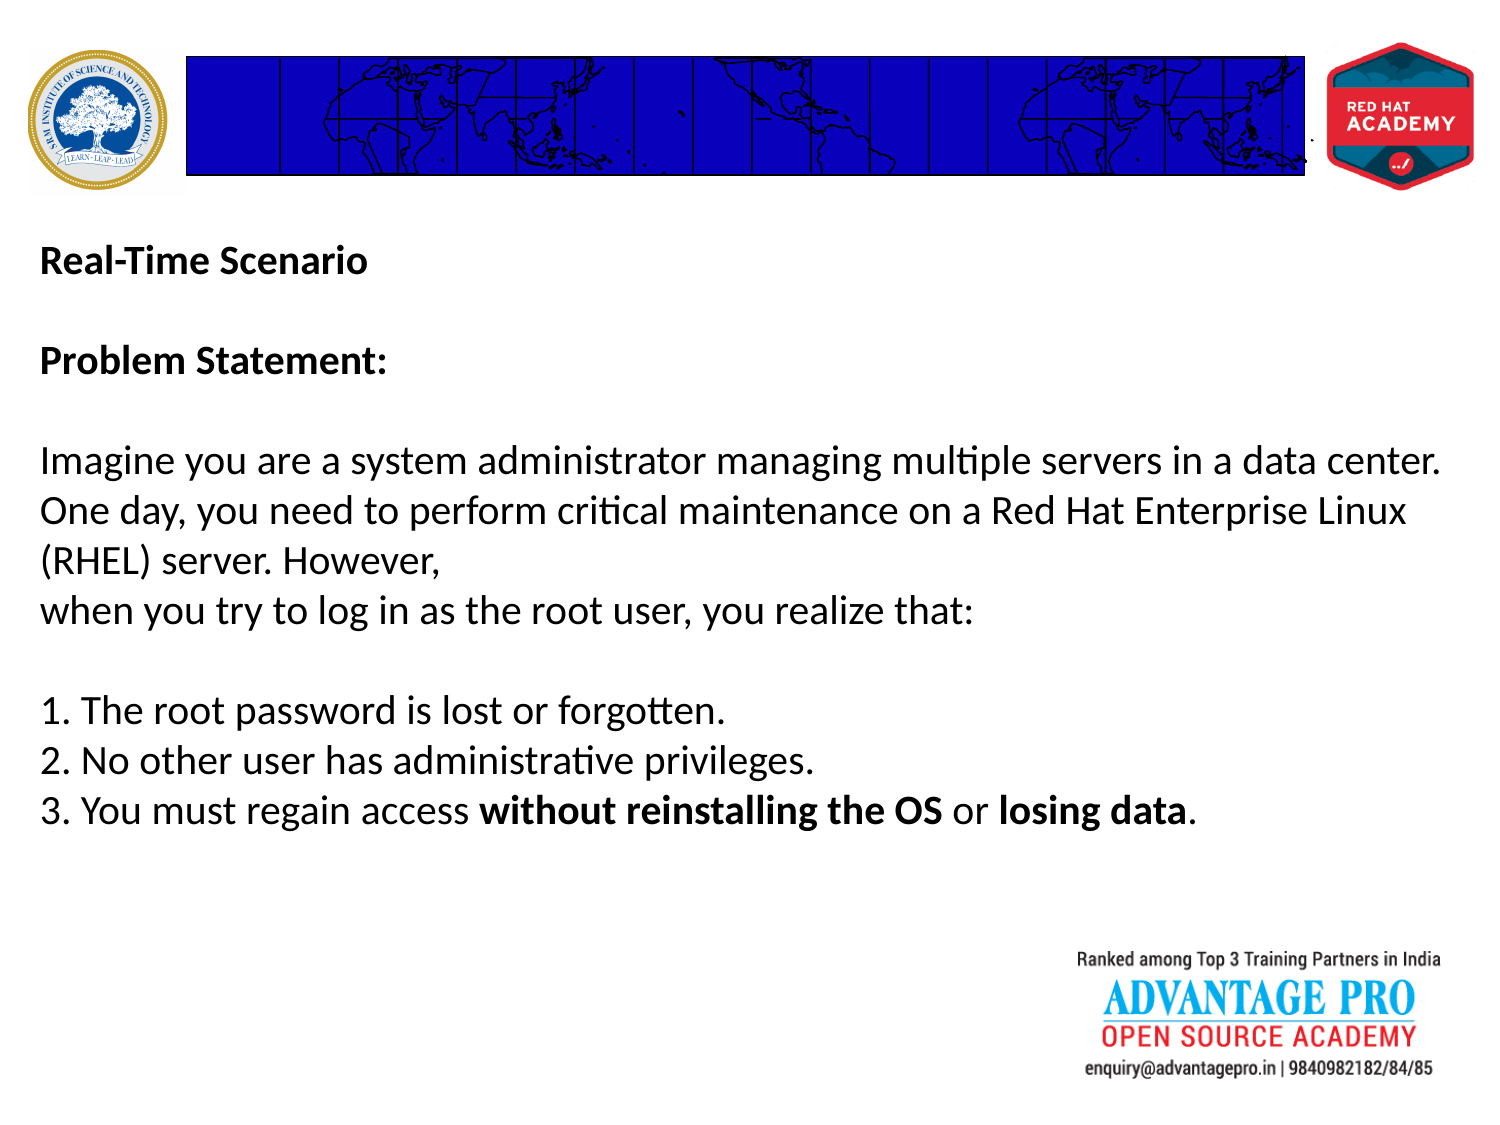

Real-Time Scenario

Problem Statement:

Imagine you are a system administrator managing multiple servers in a data center.
One day, you need to perform critical maintenance on a Red Hat Enterprise Linux (RHEL) server. However,
when you try to log in as the root user, you realize that:

1. The root password is lost or forgotten.
2. No other user has administrative privileges.
3. You must regain access without reinstalling the OS or losing data.